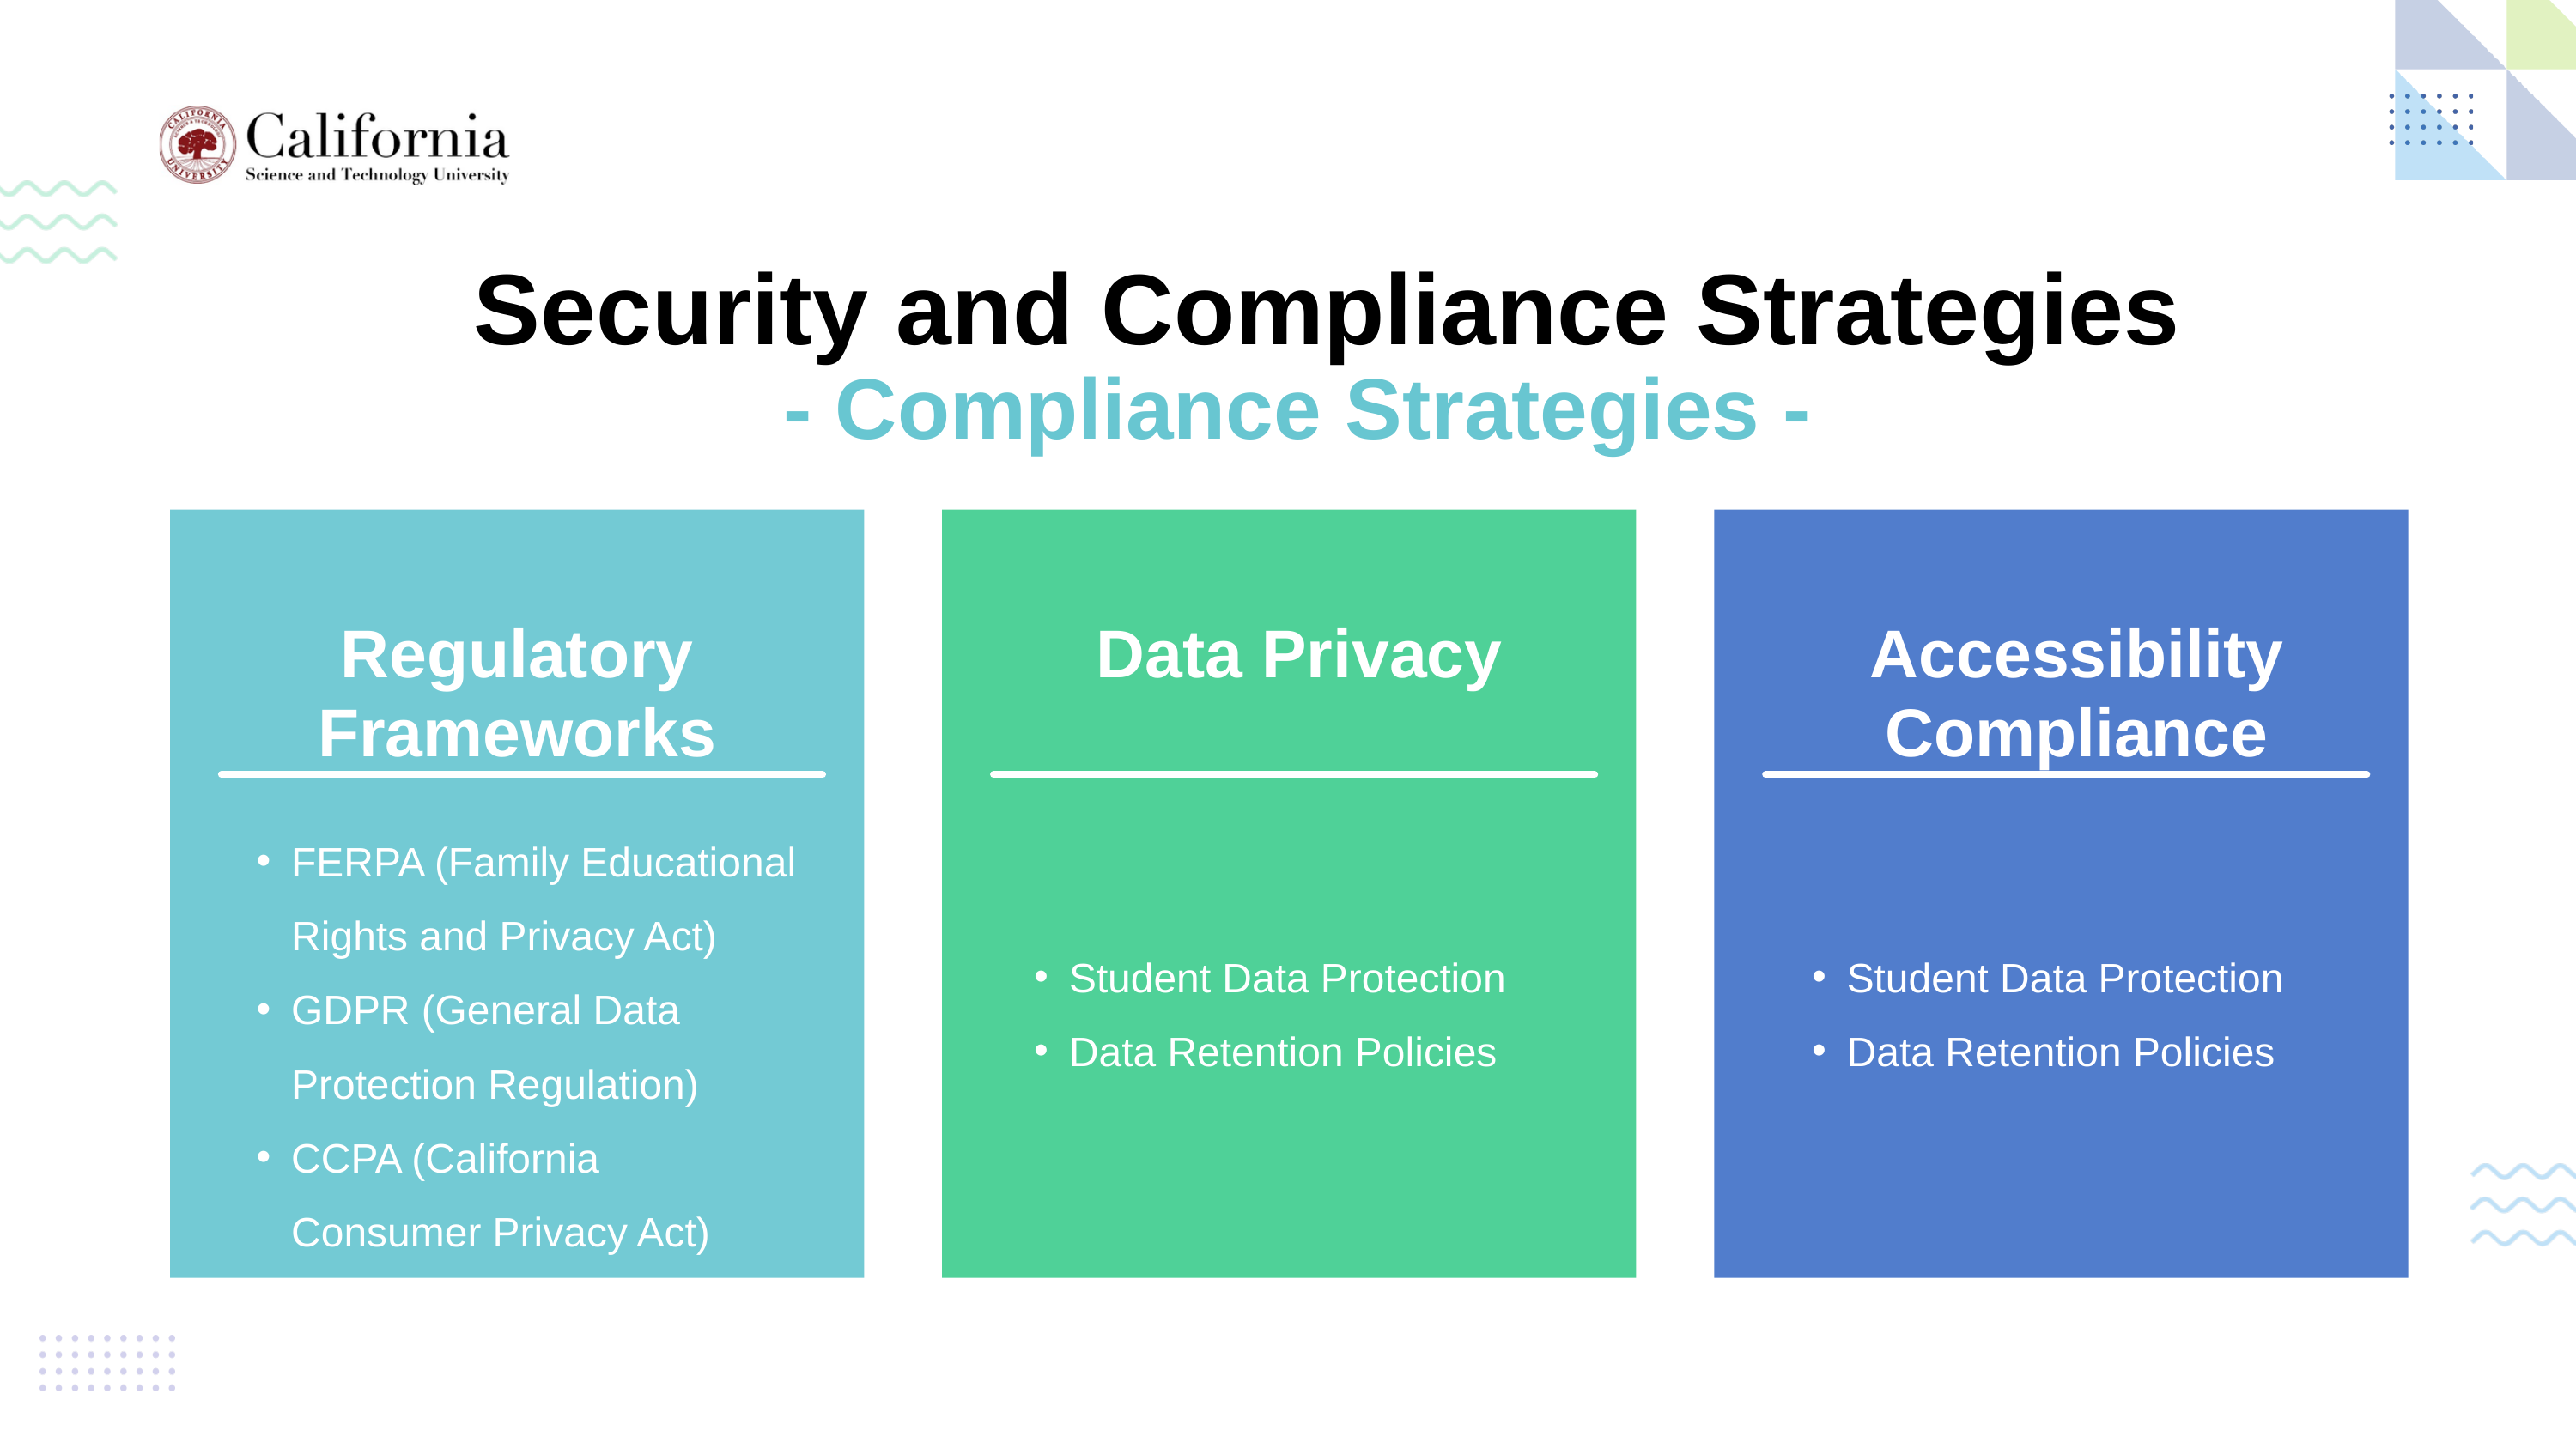

Security and Compliance Strategies
- Compliance Strategies -

Regulatory Frameworks
Data Privacy
Accessibility Compliance
FERPA (Family Educational Rights and Privacy Act)
GDPR (General Data Protection Regulation)
CCPA (California Consumer Privacy Act)
Student Data Protection
Data Retention Policies
Student Data Protection
Data Retention Policies